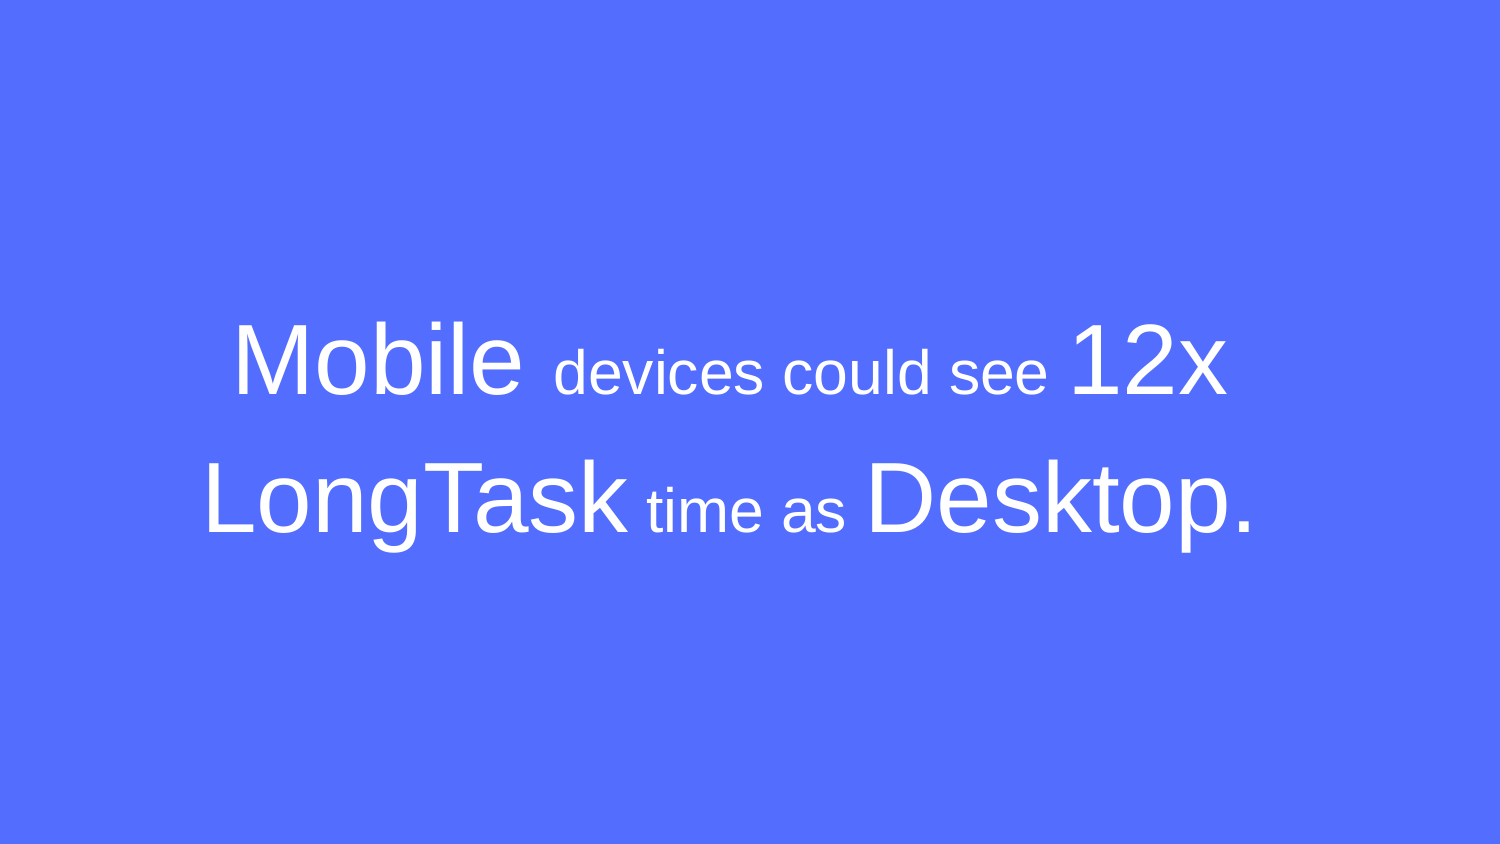

# Mobile devices could see 12x LongTask time as Desktop.